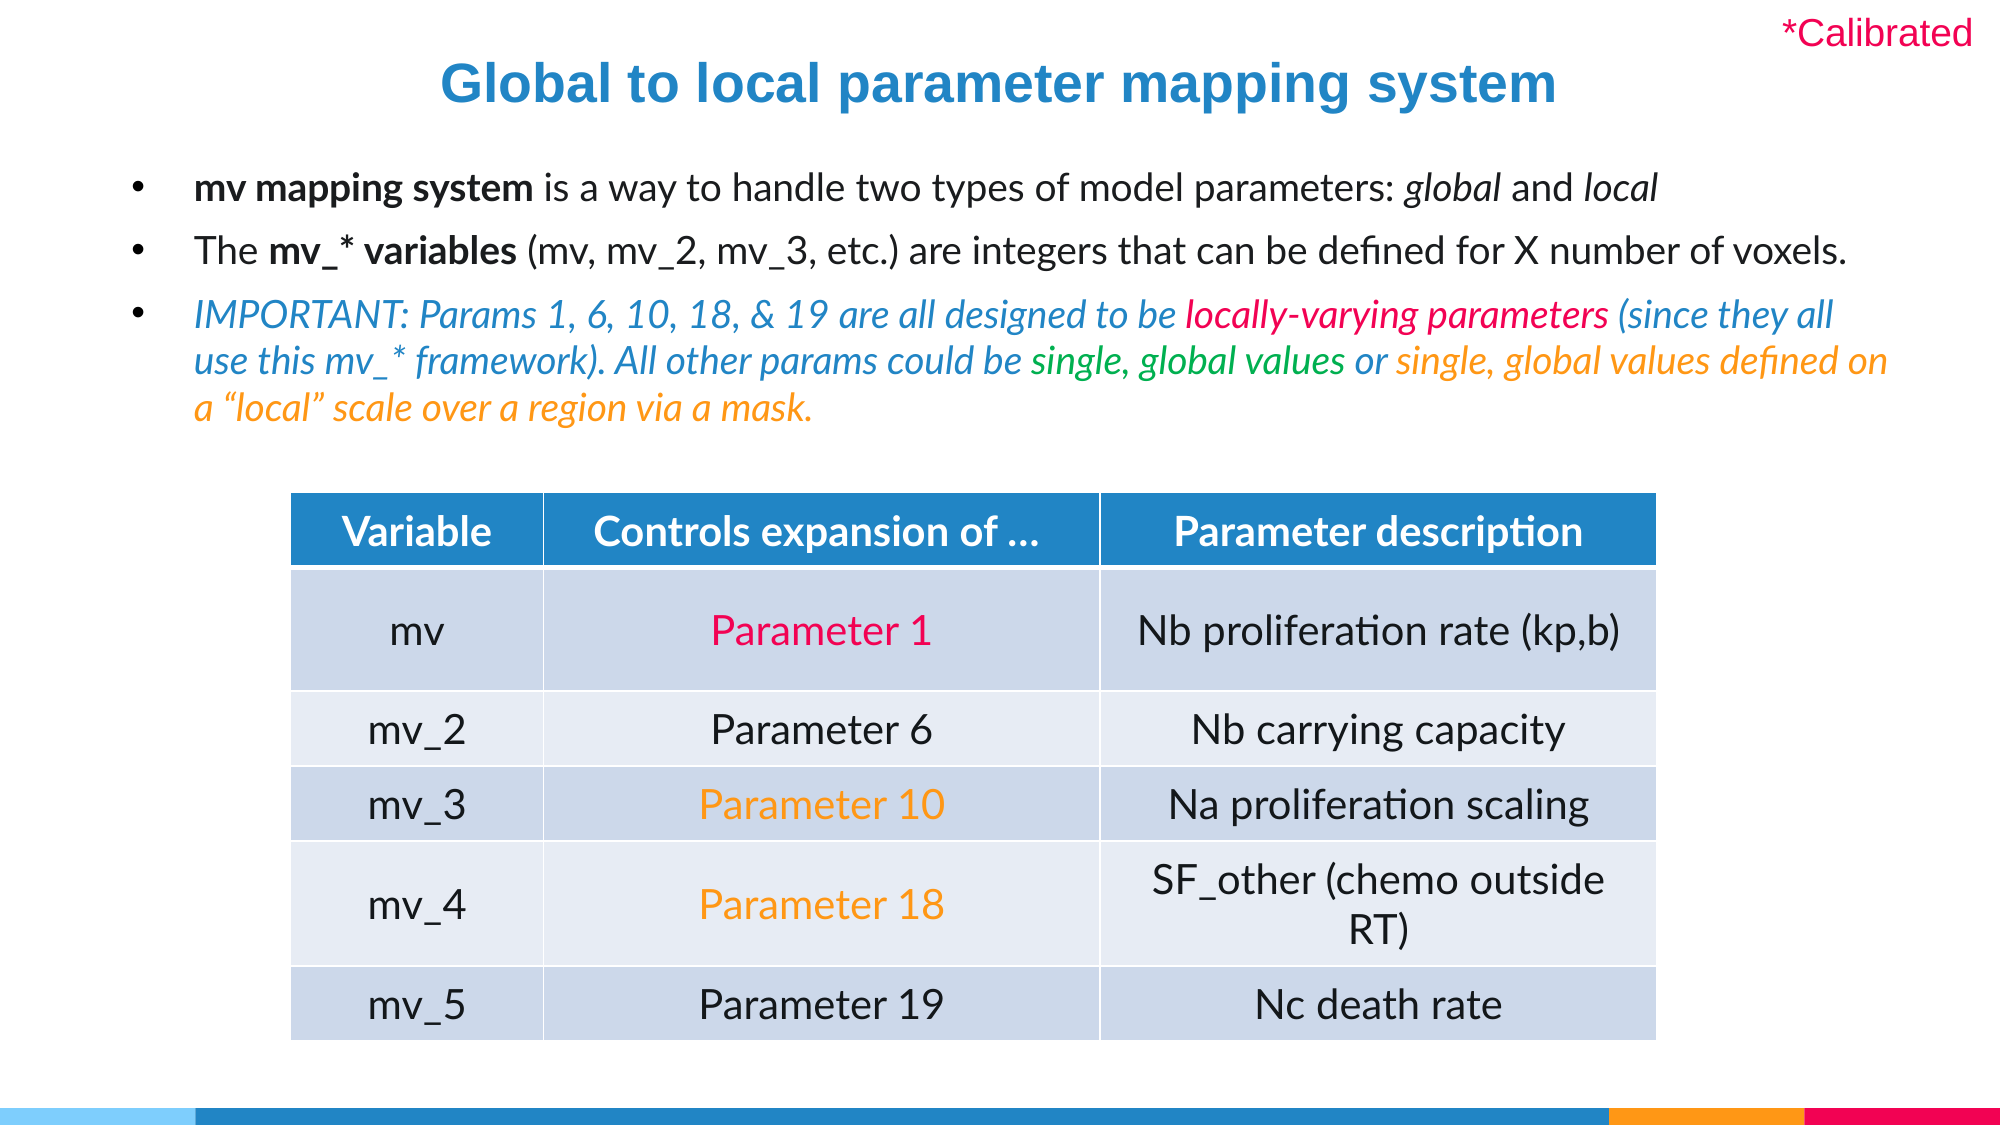

*Calibrated
Global to local parameter mapping system
mv mapping system is a way to handle two types of model parameters: global and local
The mv_* variables (mv, mv_2, mv_3, etc.) are integers that can be defined for X number of voxels.
IMPORTANT: Params 1, 6, 10, 18, & 19 are all designed to be locally-varying parameters (since they all use this mv_* framework). All other params could be single, global values or single, global values defined on a “local” scale over a region via a mask.
| Variable | Controls expansion of … | Parameter description |
| --- | --- | --- |
| mv | Parameter 1 | Nb proliferation rate (kp,b) |
| mv\_2 | Parameter 6 | Nb carrying capacity |
| mv\_3 | Parameter 10 | Na proliferation scaling |
| mv\_4 | Parameter 18 | SF\_other (chemo outside RT) |
| mv\_5 | Parameter 19 | Nc death rate |